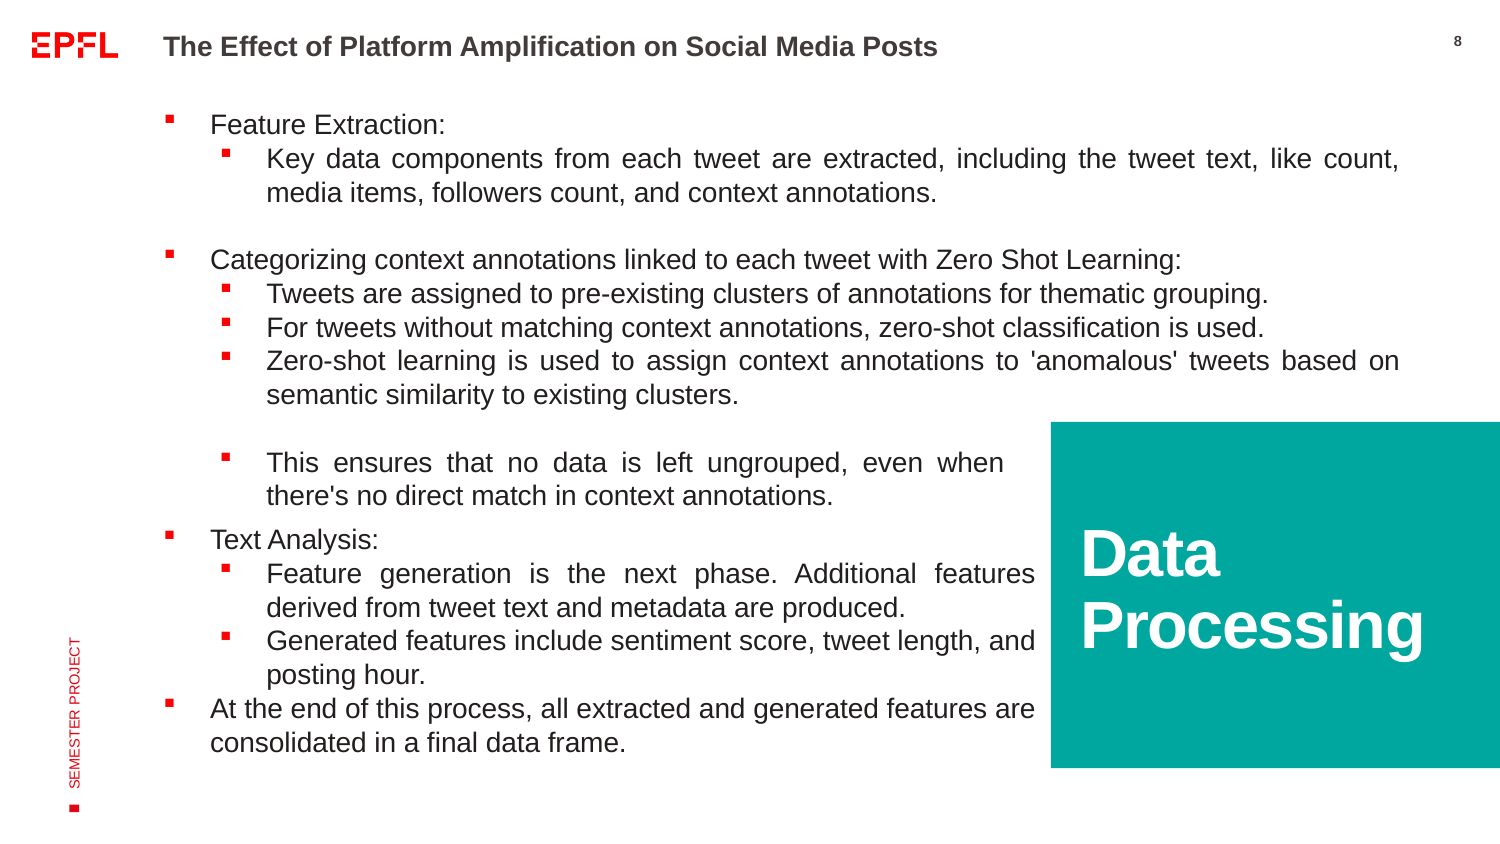

The Effect of Platform Amplification on Social Media Posts
8
Feature Extraction:
Key data components from each tweet are extracted, including the tweet text, like count, media items, followers count, and context annotations.

Categorizing context annotations linked to each tweet with Zero Shot Learning:
Tweets are assigned to pre-existing clusters of annotations for thematic grouping.
For tweets without matching context annotations, zero-shot classification is used.
Zero-shot learning is used to assign context annotations to 'anomalous' tweets based on semantic similarity to existing clusters.

# Data Processing
This ensures that no data is left ungrouped, even when there's no direct match in context annotations.
SEMESTER PROJECT
Text Analysis:
Feature generation is the next phase. Additional features derived from tweet text and metadata are produced.
Generated features include sentiment score, tweet length, and posting hour.
At the end of this process, all extracted and generated features are consolidated in a final data frame.